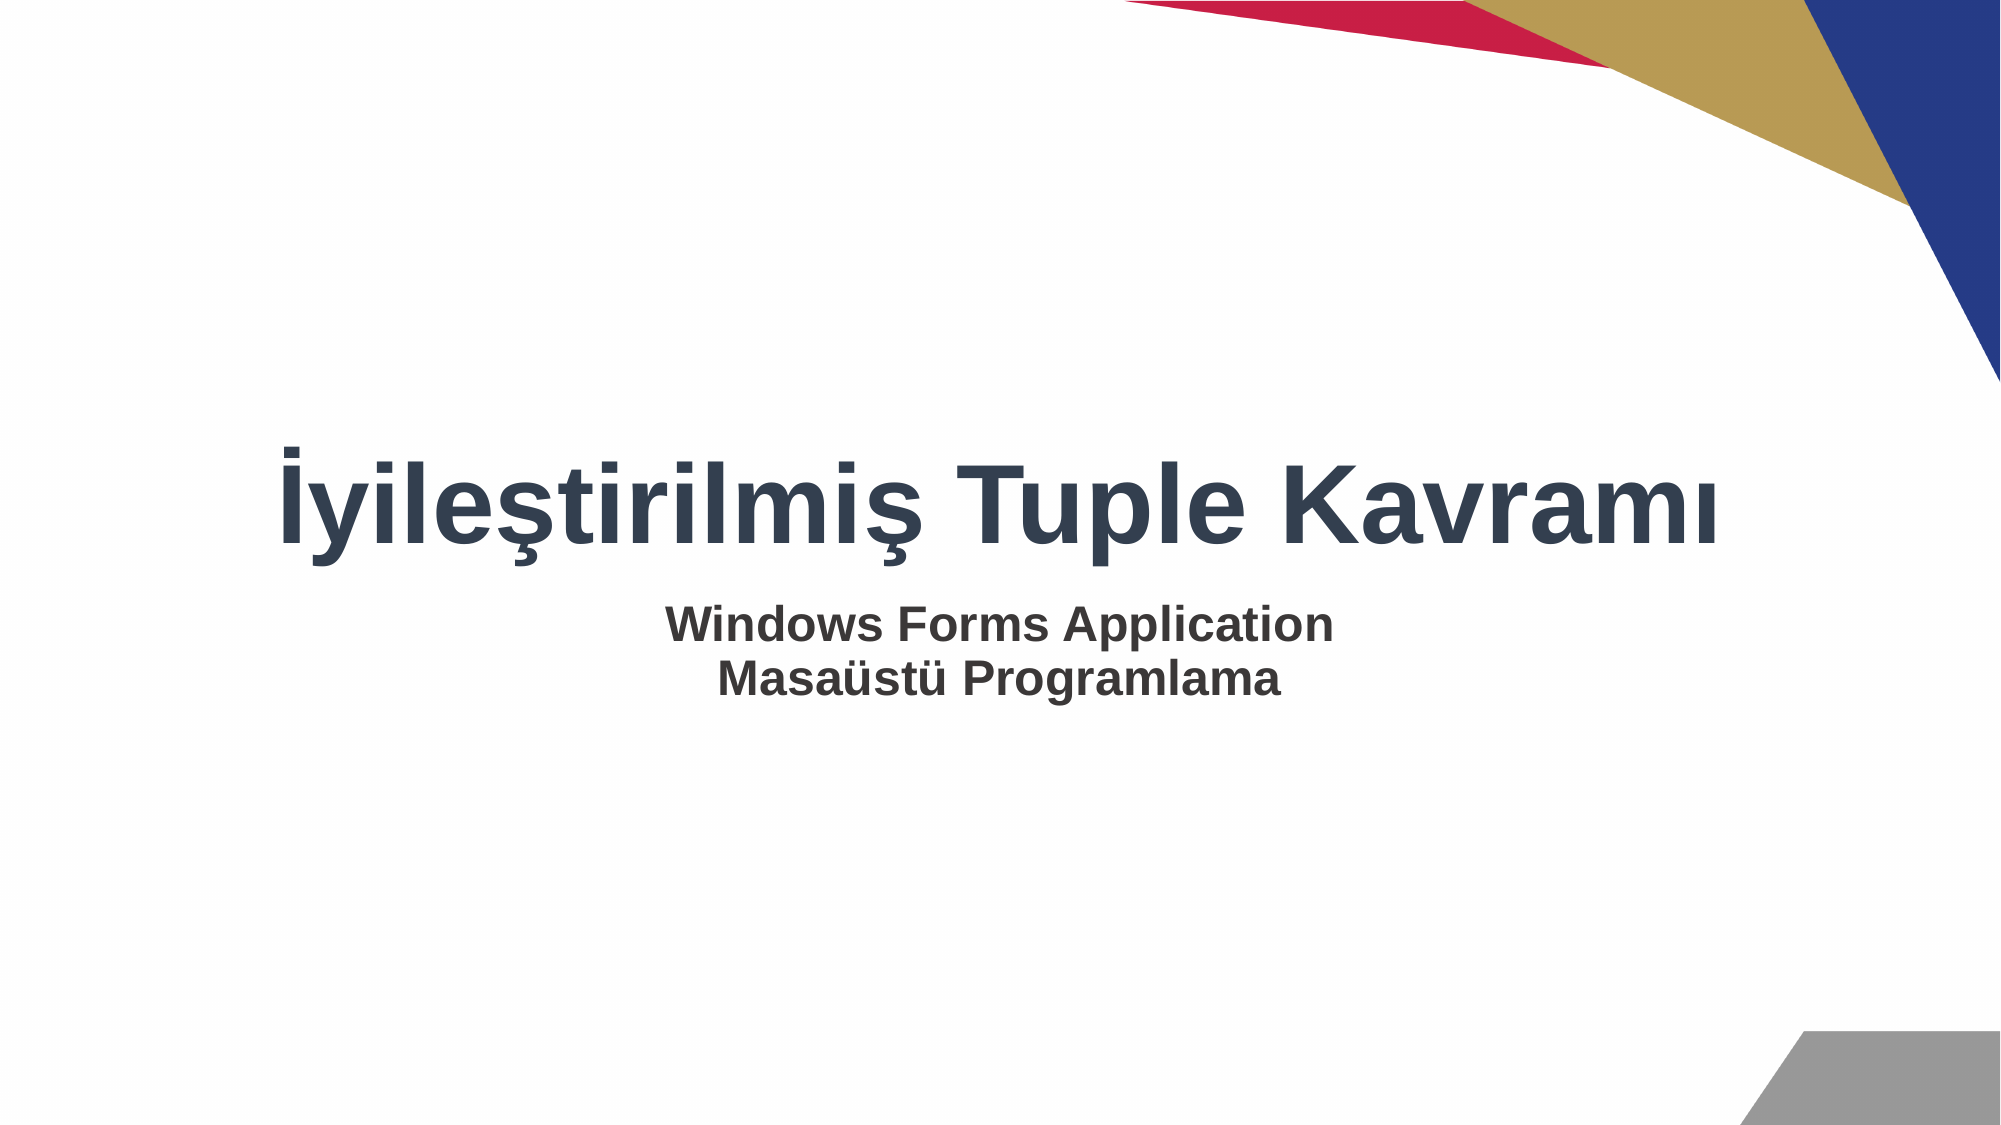

# İyileştirilmiş Tuple Kavramı
Windows Forms Application
Masaüstü Programlama